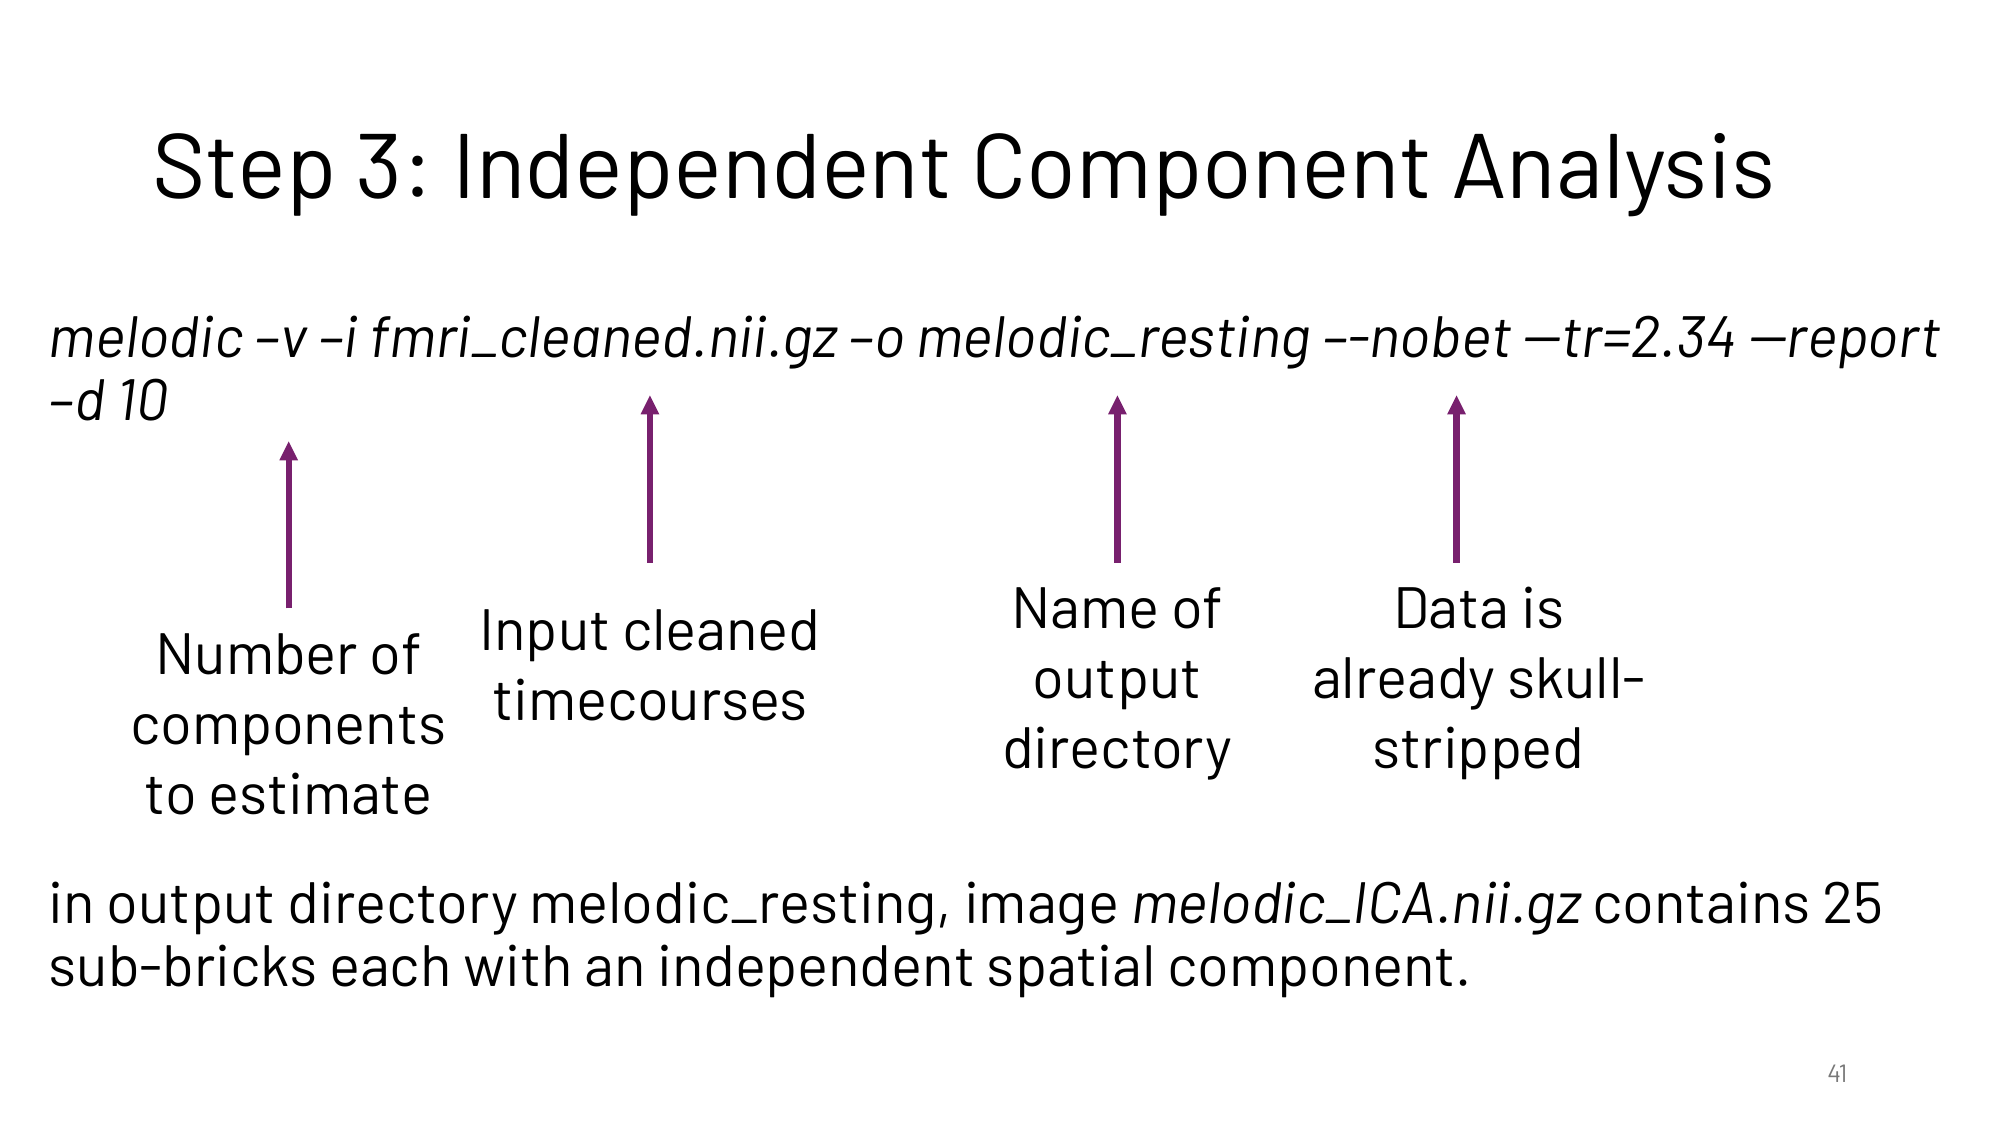

# Step 3: Independent Component Analysis
melodic –v –i fmri_cleaned.nii.gz –o melodic_resting –-nobet --tr=2.34 --report –d 10

in output directory melodic_resting, image melodic_ICA.nii.gz contains 25 sub-bricks each with an independent spatial component.
Name of output directory
Data is already skull-stripped
Input cleaned timecourses
Number of components to estimate
41